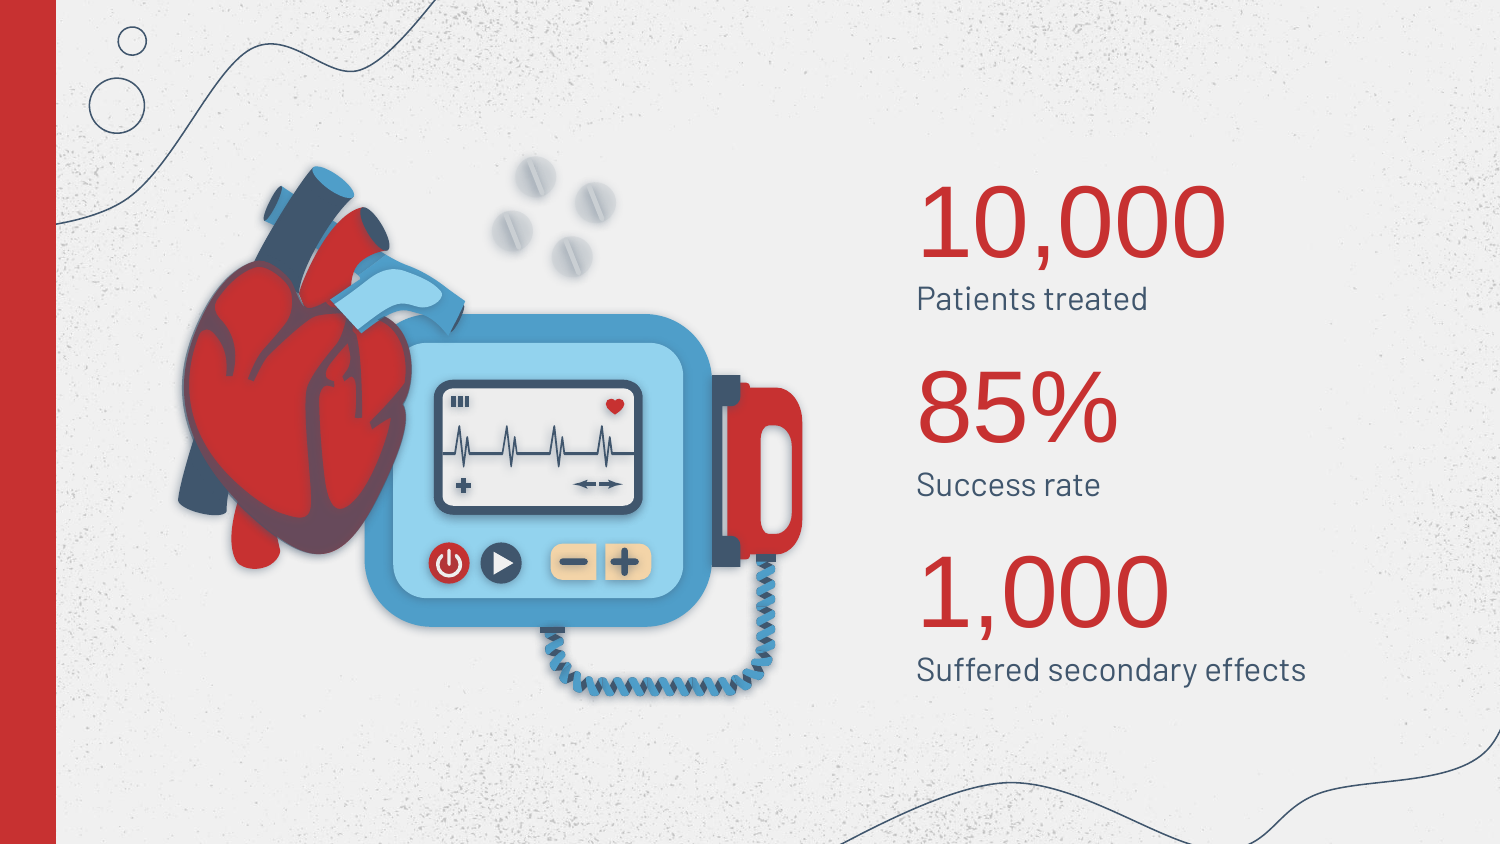

10,000

Patients treated

# 85%
Success rate
1,000
Suffered secondary effects